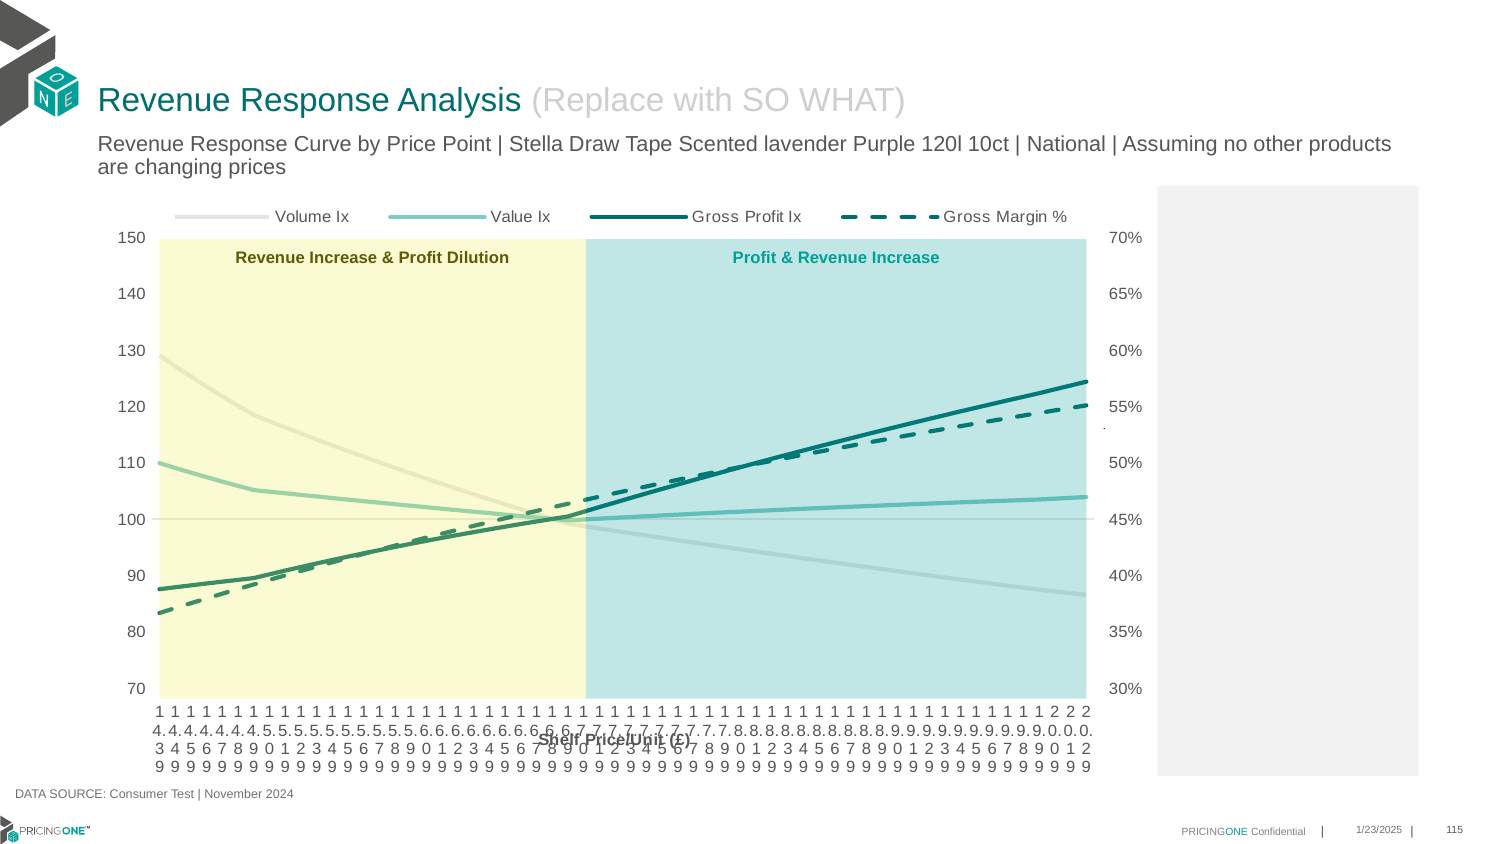

# Revenue Response Analysis (Replace with SO WHAT)

Revenue Response Curve by Price Point | Stella Draw Tape Scented lavender Purple 120l 10ct | National | Assuming no other products are changing prices

### Chart:

| Category | Volume Ix | Value Ix | Gross Profit Ix | Gross Margin % |
|---|---|---|---|---|
| 14.39 | 128.98461385737673 | 109.90979275549427 | 87.53112228904043 | 0.36656452073700824 |
| 14.49 | 127.08883013852206 | 109.0471418015998 | 87.87815210788663 | 0.3709360561356487 |
| 14.59 | 125.25066703806935 | 108.21180178986387 | 88.21702479590124 | 0.3752476664431492 |
| 14.69 | 123.46759795976926 | 107.40259961515308 | 88.54815084790454 | 0.37950057545306654 |
| 14.79 | 121.7372254534154 | 106.61841538977255 | 88.8719050617036 | 0.3836959738610919 |
| 14.89 | 120.05727441078274 | 105.85818026740026 | 89.18862979242397 | 0.38783502037646383 |
| 14.99 | 118.4255855773063 | 105.12087430598369 | 89.49863791962945 | 0.3919188427888956 |
| 15.09 | 117.32115256392615 | 104.83410896193497 | 90.17236014571208 | 0.39594853899307786 |
| 15.19 | 116.23340779359563 | 104.54931101325329 | 90.8307101893293 | 0.3999251779727154 |
| 15.29 | 115.16201887553859 | 104.26647487473394 | 91.47406846701189 | 0.4038498007459481 |
| 15.39 | 114.10666086619653 | 103.98559391139561 | 92.10280427578724 | 0.40772342127391475 |
| 15.49 | 113.06701610614812 | 103.70666050815328 | 92.71727613996158 | 0.41154702733412163 |
| 15.59 | 112.04277405952305 | 103.42966613603816 | 93.31783214731382 | 0.4153215813602018 |
| 15.69 | 111.0336311559561 | 103.15460141510952 | 93.90481027496519 | 0.4190480212495569 |
| 15.79 | 110.03929063513131 | 102.88145617420952 | 94.47853870520373 | 0.4227272611403134 |
| 15.89 | 109.05946239394939 | 102.61021950769948 | 95.03933613152708 | 0.4263601921589393 |
| 15.99 | 108.09386283634814 | 102.34087982931266 | 95.58751205517069 | 0.4299476831398091 |
| 16.09 | 107.14221472579828 | 102.07342492325431 | 96.12336707238275 | 0.43349058131793317 |
| 16.19 | 106.20424704048858 | 101.80784199267406 | 96.64719315270534 | 0.4369897129960189 |
| 16.29 | 105.2796948312125 | 101.54411770562987 | 97.1592739085142 | 0.440445884186958 |
| 16.39 | 104.36829908195593 | 101.2822382386573 | 97.65988485606694 | 0.4438598812327973 |
| 16.49 | 103.46980657319058 | 101.02218931805788 | 98.14929366830691 | 0.4472324714011854 |
| 16.59 | 102.58396974786297 | 100.76395625900822 | 98.62776041966127 | 0.4505644034602498 |
| 16.69 | 101.71054658007101 | 100.50752400259431 | 99.09553782307002 | 0.4538564082328068 |
| 16.79 | 100.84930044641425 | 100.25287715086499 | 99.55287145947557 | 0.45710919913076525 |
| 16.89 | 100.0 | 100.0 | 100.0 | 0.4603234726705474 |
| 16.99 | 99.1624190470873 | 99.7488765716803 | 100.43715542103226 | 0.4634999089703088 |
| 17.09 | 98.73348936989285 | 99.90004346118258 | 101.27229768690806 | 0.4666391722296984 |
| 17.19 | 98.30742515368594 | 100.04906112857286 | 102.09937914643466 | 0.4697419111928765 |
| 17.29 | 97.88420220753176 | 100.19595570750204 | 102.91848503482103 | 0.47280875959546254 |
| 17.39 | 97.46379659873764 | 100.34075302134981 | 103.72969961527481 | 0.4758403365960637 |
| 17.49 | 97.04618464919696 | 100.48347858719073 | 104.53310619171788 | 0.4788372471929987 |
| 17.59 | 96.63134293173253 | 100.62415761962846 | 105.3287871212193 | 0.4818000826268078 |
| 17.69 | 96.21924826644329 | 100.76281503449951 | 106.11682382614764 | 0.4847294207691095 |
| 17.79 | 95.80987771705789 | 100.89947545245354 | 106.89729680604938 | 0.48762582649834435 |
| 17.89 | 95.40320858729966 | 101.03416320241226 | 107.67028564925623 | 0.4904898520629149 |
| 17.99 | 94.99921841726547 | 101.16690232491328 | 108.4358690442284 | 0.4933220374322149 |
| 18.09 | 94.59788497982473 | 101.29771657534314 | 109.19412479063948 | 0.4961229106360169 |
| 18.19 | 94.1991862770365 | 101.42662942706107 | 109.9451298102049 | 0.49889298809266336 |
| 18.29 | 93.80310053659457 | 101.55366407442239 | 110.68896015726439 | 0.5016327749264924 |
| 18.39 | 93.40960620830009 | 101.67884343570479 | 111.42569102912417 | 0.5043427652749075 |
| 18.49 | 93.01868196056408 | 101.80219015593886 | 112.15539677616002 | 0.5070234425854812 |
| 18.59 | 92.63030667694461 | 101.92372660965157 | 112.87815091169414 | 0.5096752799034721 |
| 18.69 | 92.2444594527217 | 102.04347490352576 | 113.59402612164793 | 0.5122987401501095 |
| 18.79 | 91.86111959151026 | 102.1614568789788 | 114.30309427397948 | 0.5148942763919929 |
| 18.89 | 91.48026660191458 | 102.27769411466592 | 115.00542642790914 | 0.5174623321019346 |
| 18.99 | 91.10188019422944 | 102.39220792891403 | 115.70109284294705 | 0.5200033414115612 |
| 19.09 | 90.72594027718489 | 102.50501938208805 | 116.39016298772003 | 0.5225177293559741 |
| 19.19 | 90.35242695474112 | 102.61614927889433 | 117.07270554861249 | 0.5250059121107633 |
| 19.29 | 89.98132052293303 | 102.7256181706278 | 117.74878843822387 | 0.5274682972216457 |
| 19.39 | 89.61260146676526 | 102.83344635736127 | 118.41847880364887 | 0.529905283827001 |
| 19.49 | 89.24625045716581 | 102.93965389009152 | 119.08184303459515 | 0.532317262873553 |
| 19.59 | 88.88224834798801 | 103.04426057283118 | 119.73894677133106 | 0.534704617325449 |
| 19.69 | 88.52057617307398 | 103.14728596466489 | 120.38985491248478 | 0.5370677223669653 |
| 19.79 | 88.16121514337406 | 103.24874938176436 | 121.03463162269283 | 0.5394069455990675 |
| 19.89 | 87.80414664412368 | 103.34866989936778 | 121.67334034010587 | 0.5417226472300425 |
| 19.99 | 87.44935223208132 | 103.44706635372964 | 122.30604378376117 | 0.5440151802604076 |
| 20.09 | 87.13935561215568 | 103.59435964109902 | 122.9928672881756 | 0.546284890662297 |
| 20.19 | 86.83072350688732 | 103.73962492461624 | 123.67365874346832 | 0.5485321175535188 |
| 20.29 | 86.5234489931042 | 103.88287816630061 | 124.34846090441332 | 0.5507571933664636 |
Revenue Increase & Profit Dilution
Profit & Revenue Increase

DATA SOURCE: Consumer Test | November 2024

1/23/2025
115